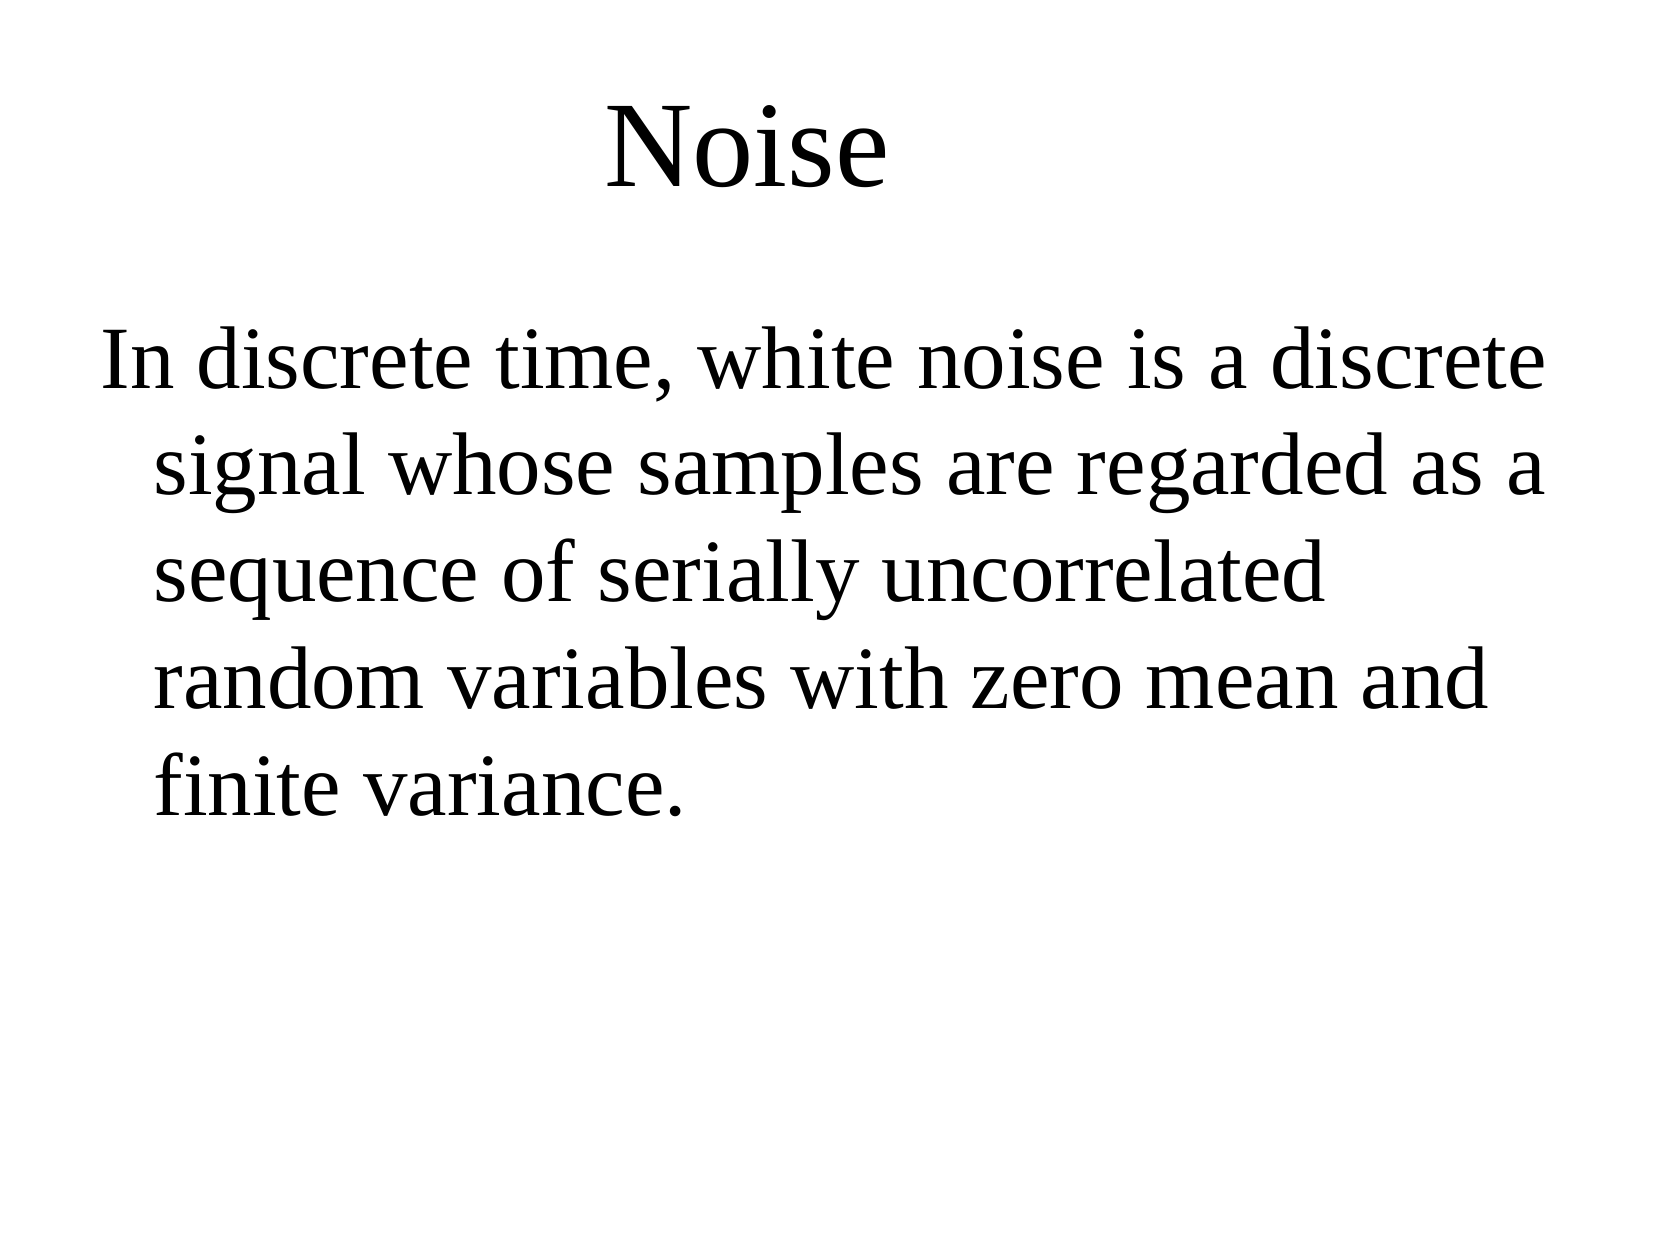

Noise
In discrete time, white noise is a discrete signal whose samples are regarded as a sequence of serially uncorrelated random variables with zero mean and finite variance.